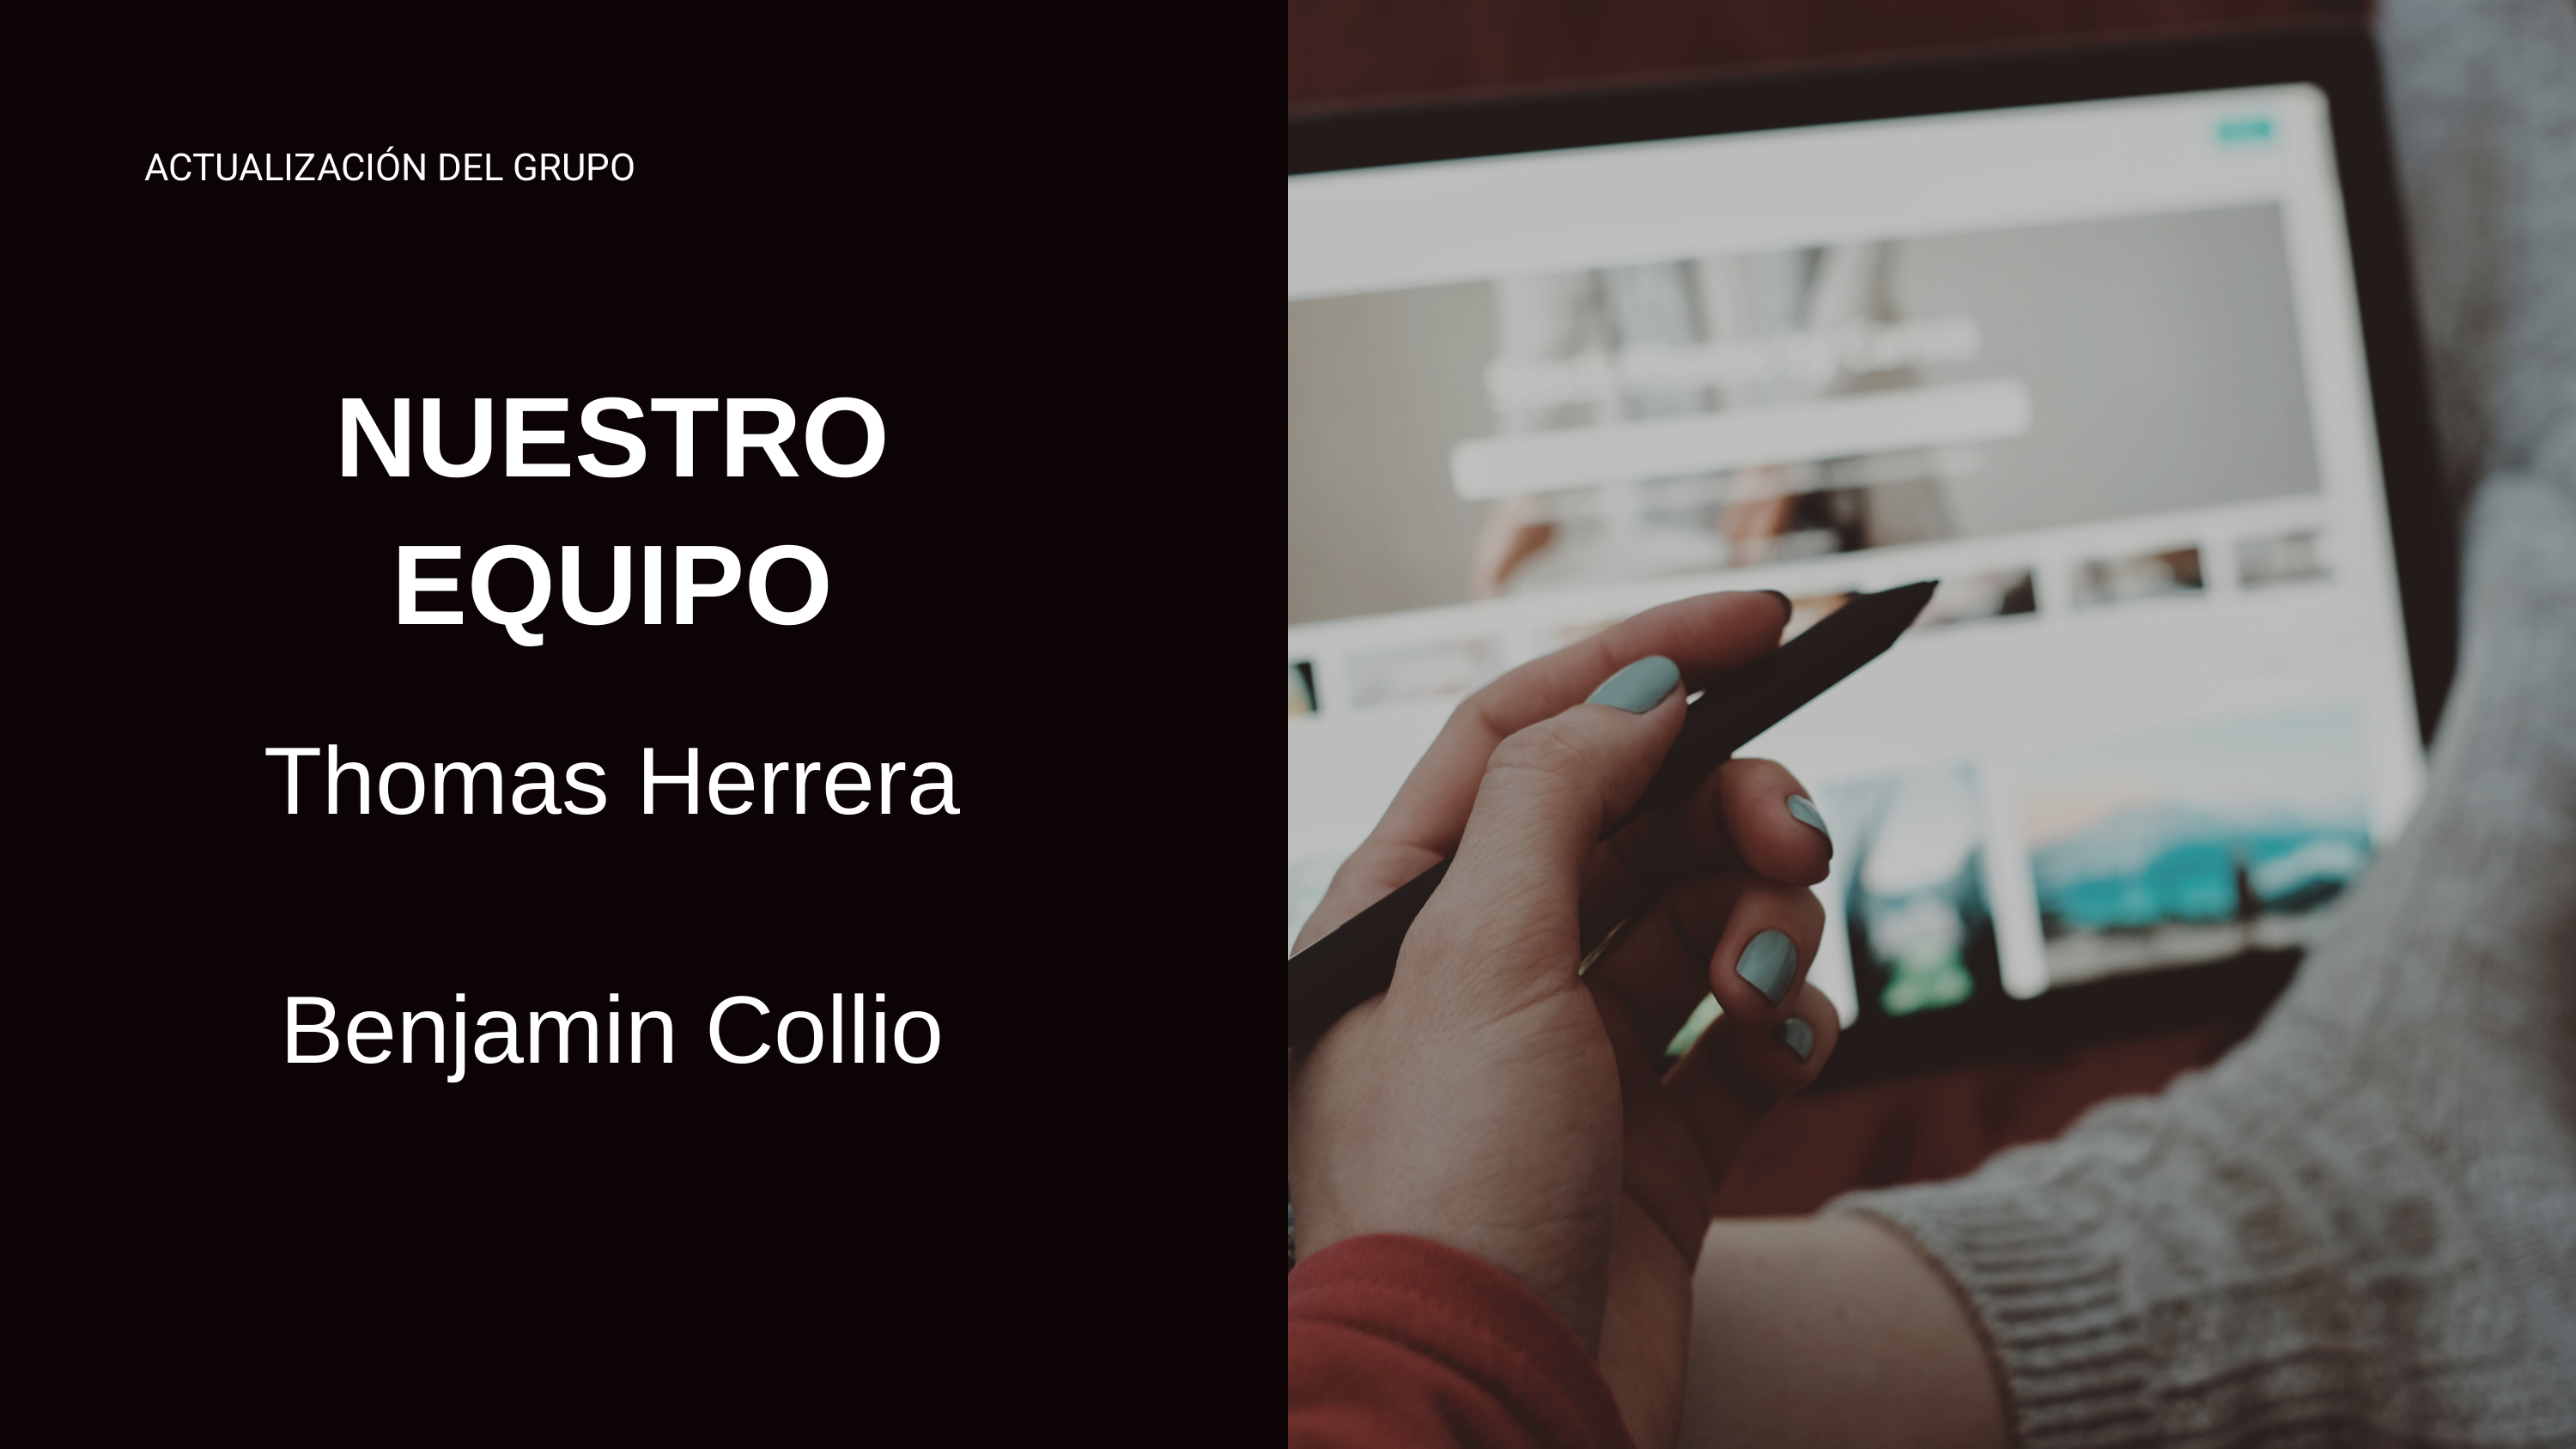

ACTUALIZACIÓN DEL GRUPO
NUESTRO EQUIPO
Thomas Herrera

Benjamin Collio